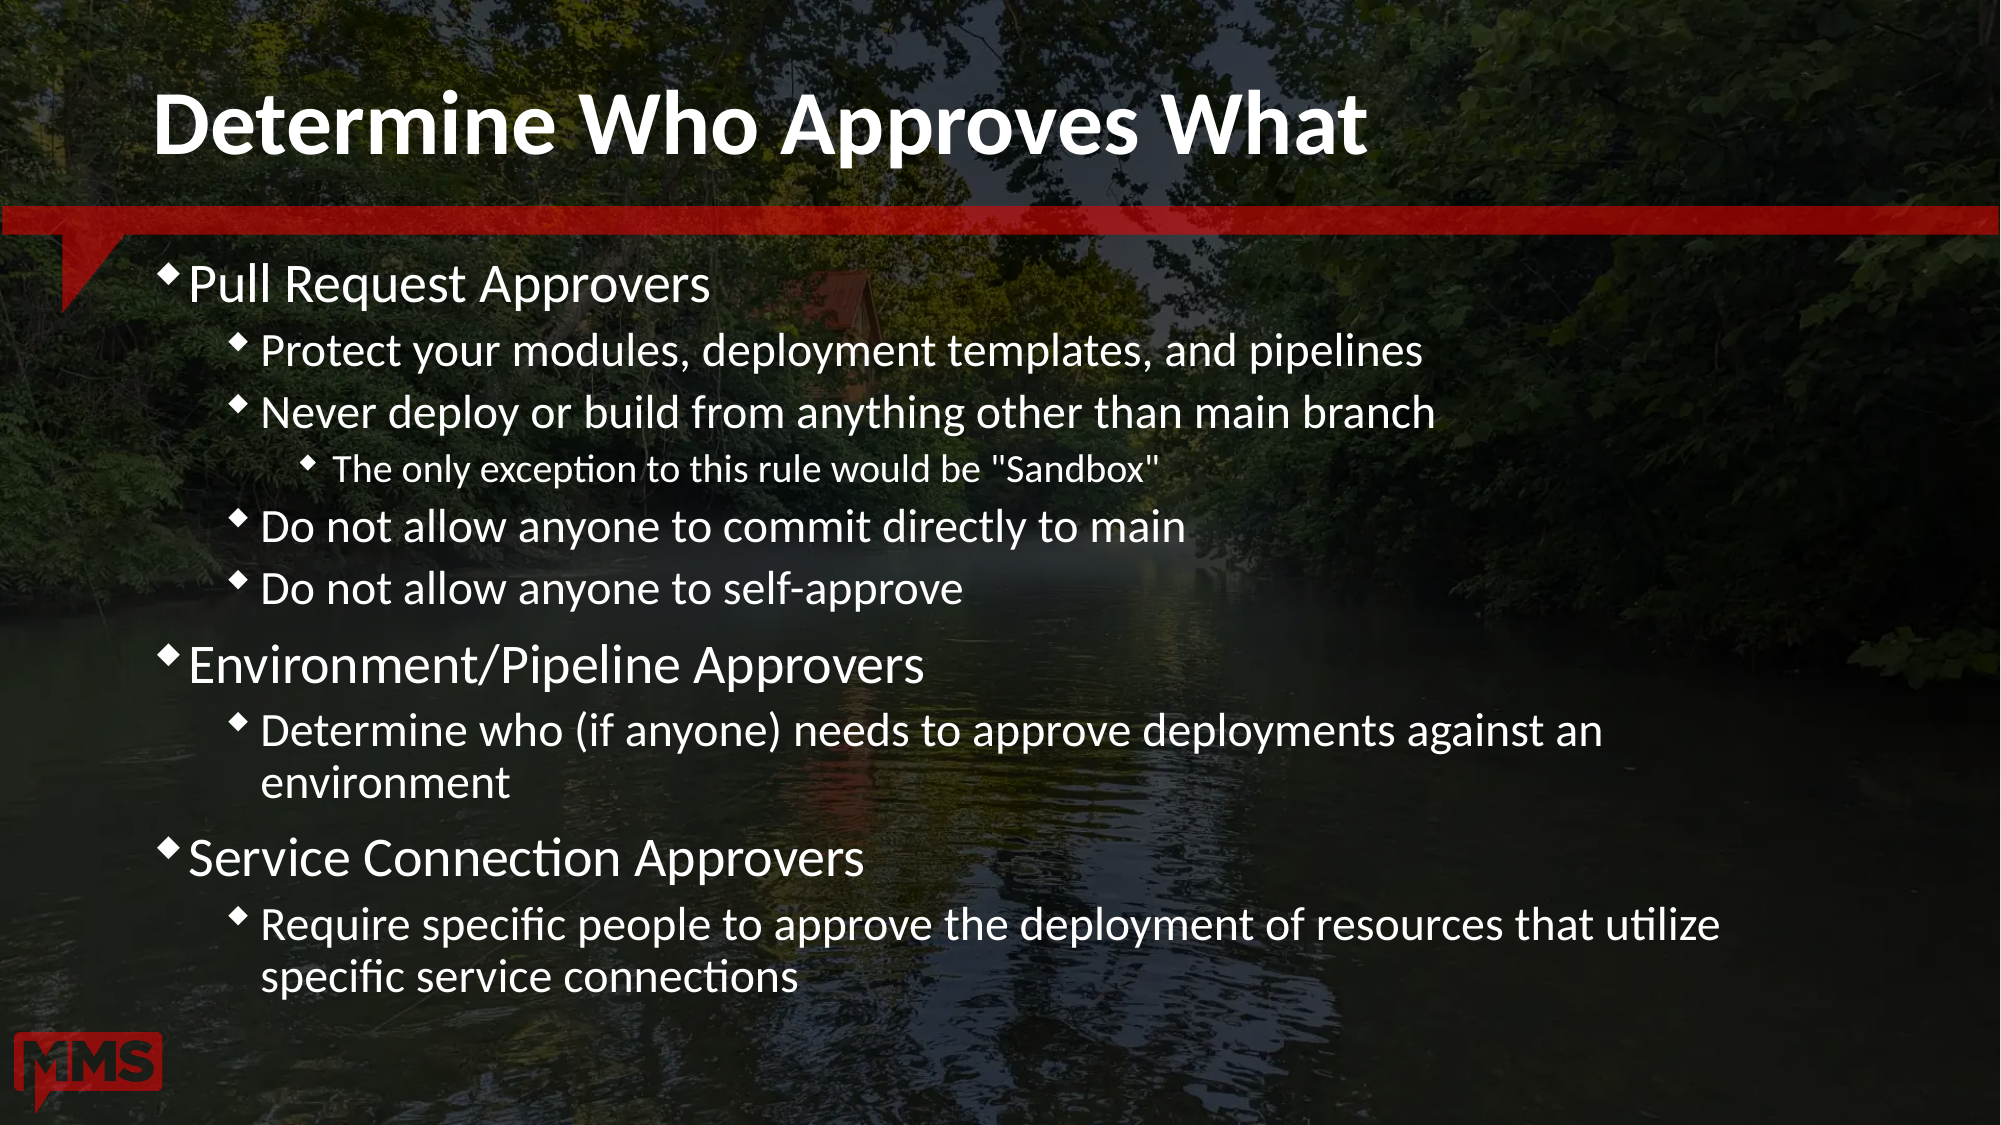

# Determine Who Approves What
Pull Request Approvers
Protect your modules, deployment templates, and pipelines
Never deploy or build from anything other than main branch
The only exception to this rule would be "Sandbox"
Do not allow anyone to commit directly to main
Do not allow anyone to self-approve
Environment/Pipeline Approvers
Determine who (if anyone) needs to approve deployments against an environment
Service Connection Approvers
Require specific people to approve the deployment of resources that utilize specific service connections